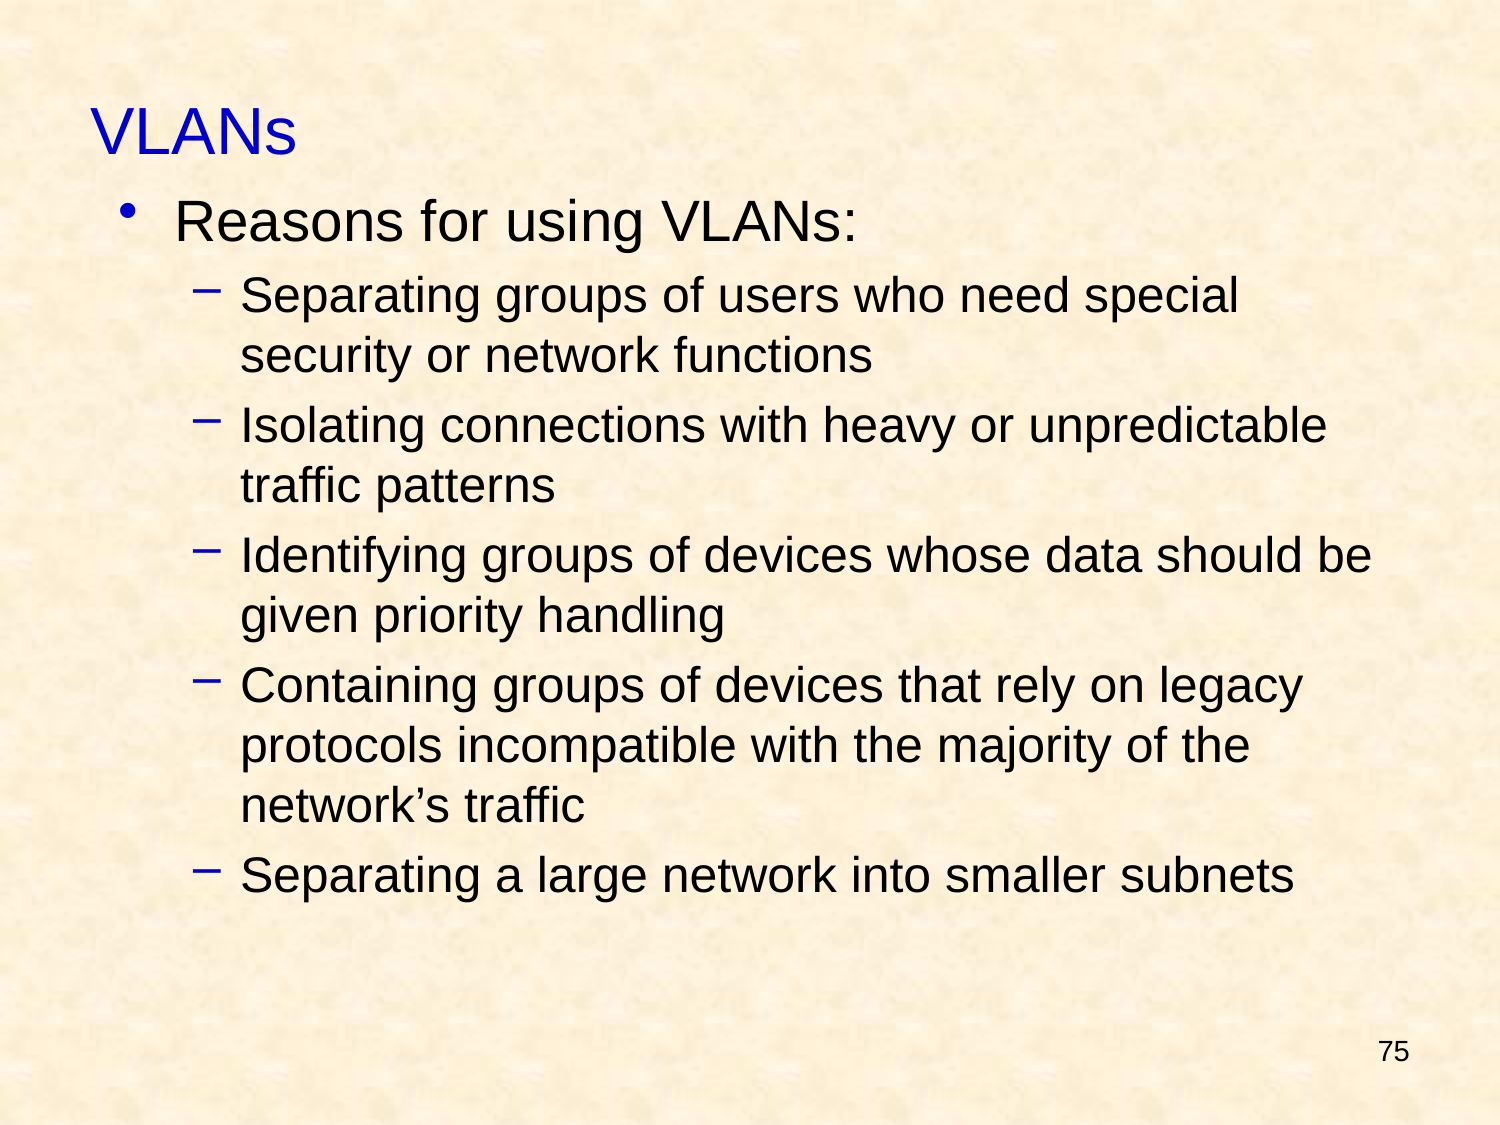

# VLANs
Reasons for using VLANs:
Separating groups of users who need special security or network functions
Isolating connections with heavy or unpredictable traffic patterns
Identifying groups of devices whose data should be given priority handling
Containing groups of devices that rely on legacy protocols incompatible with the majority of the network’s traffic
Separating a large network into smaller subnets
75